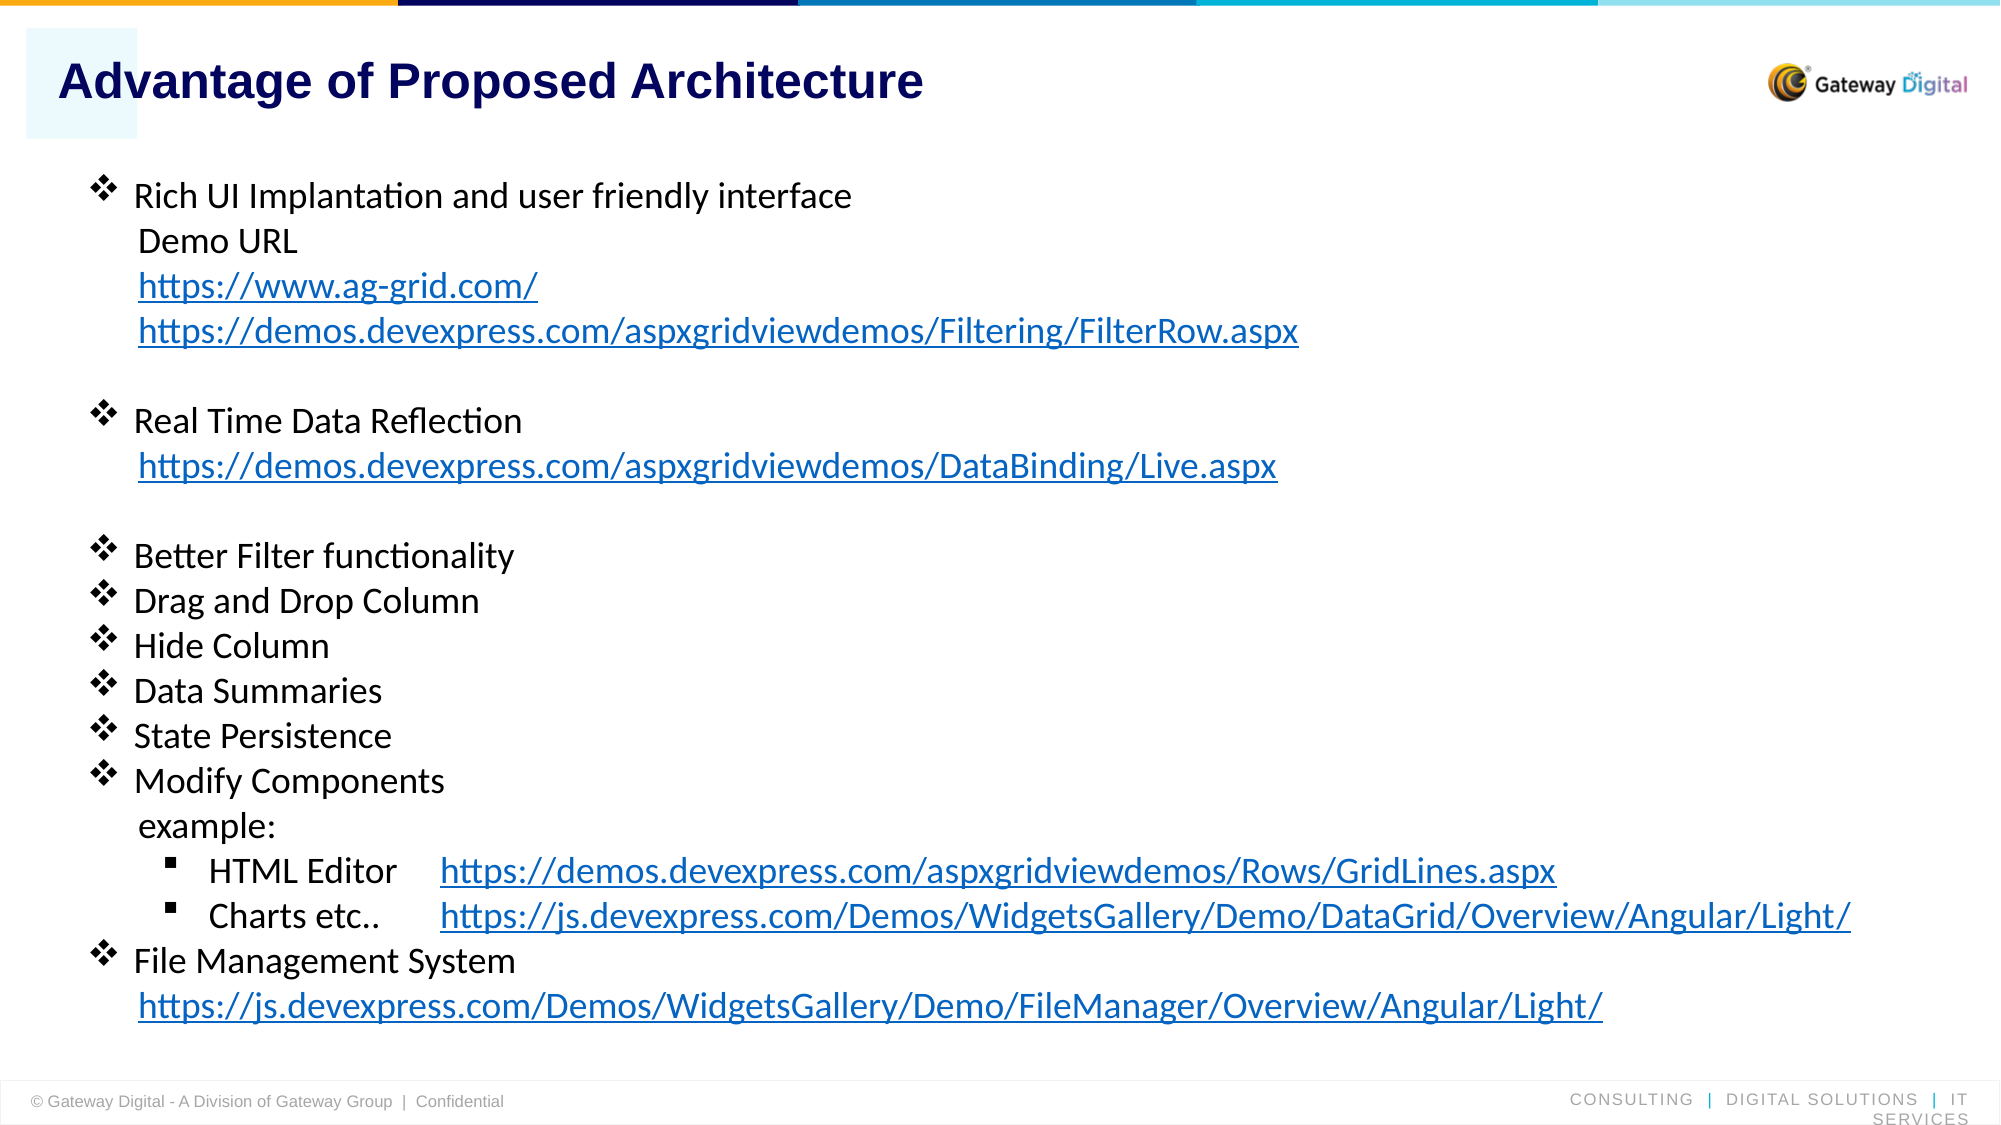

# Advantage of Proposed Architecture
Rich UI Implantation and user friendly interface
      Demo URL
      https://www.ag-grid.com/
      https://demos.devexpress.com/aspxgridviewdemos/Filtering/FilterRow.aspx

Real Time Data Reflection
      https://demos.devexpress.com/aspxgridviewdemos/DataBinding/Live.aspx

Better Filter functionality
Drag and Drop Column
Hide Column
Data Summaries
State Persistence
Modify Components
      example:
HTML Editor     https://demos.devexpress.com/aspxgridviewdemos/Rows/GridLines.aspx
Charts etc..       https://js.devexpress.com/Demos/WidgetsGallery/Demo/DataGrid/Overview/Angular/Light/
File Management System
      https://js.devexpress.com/Demos/WidgetsGallery/Demo/FileManager/Overview/Angular/Light/